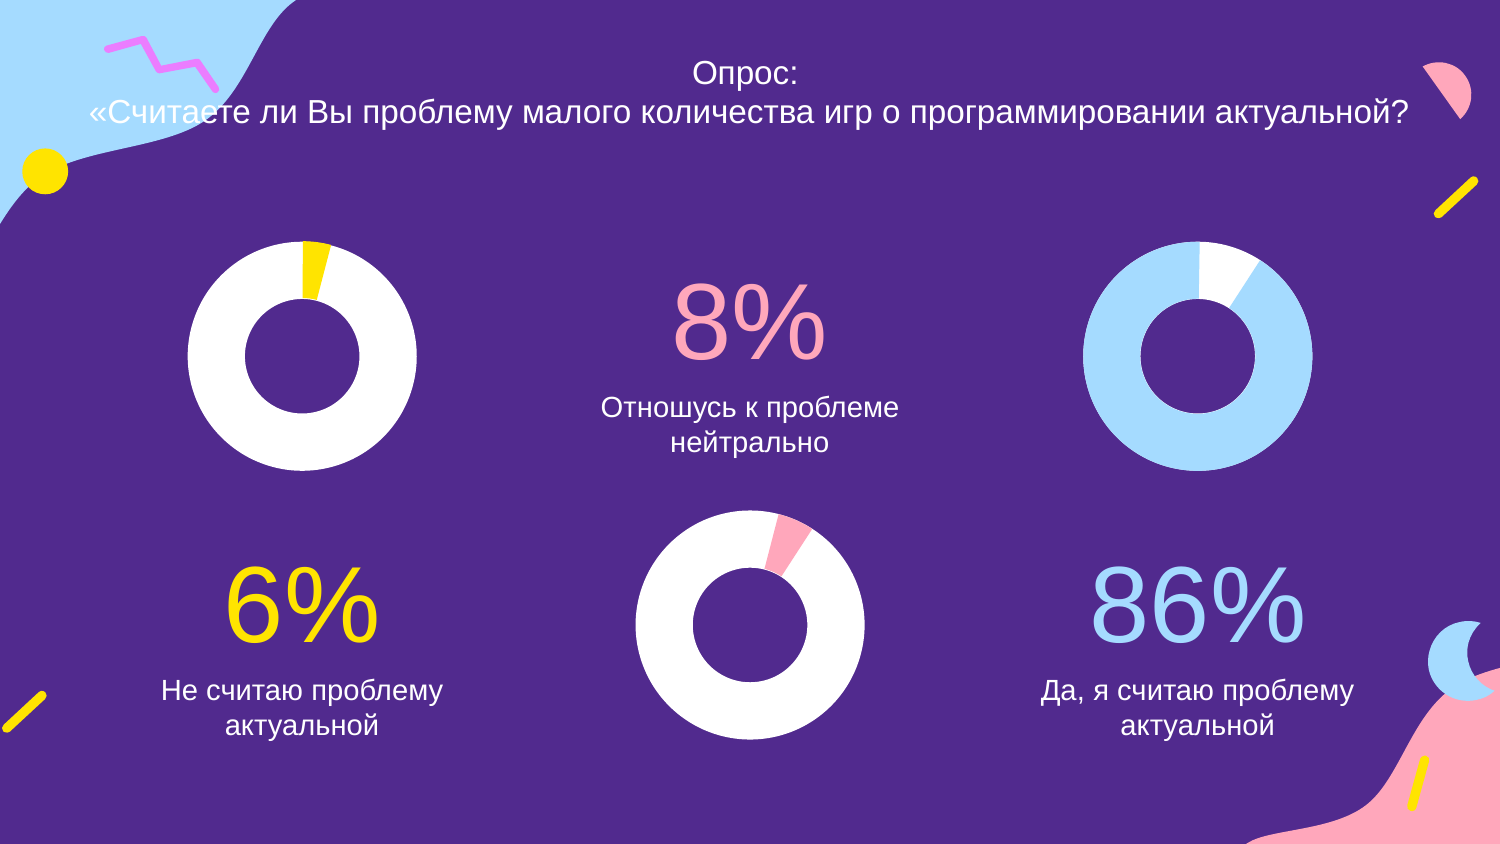

Опрос:
«Считаете ли Вы проблему малого количества игр о программировании актуальной?

8%

#

Отношусь к проблеме нейтрально

6%
86%

Да, я считаю проблему актуальной
Не считаю проблему актуальной